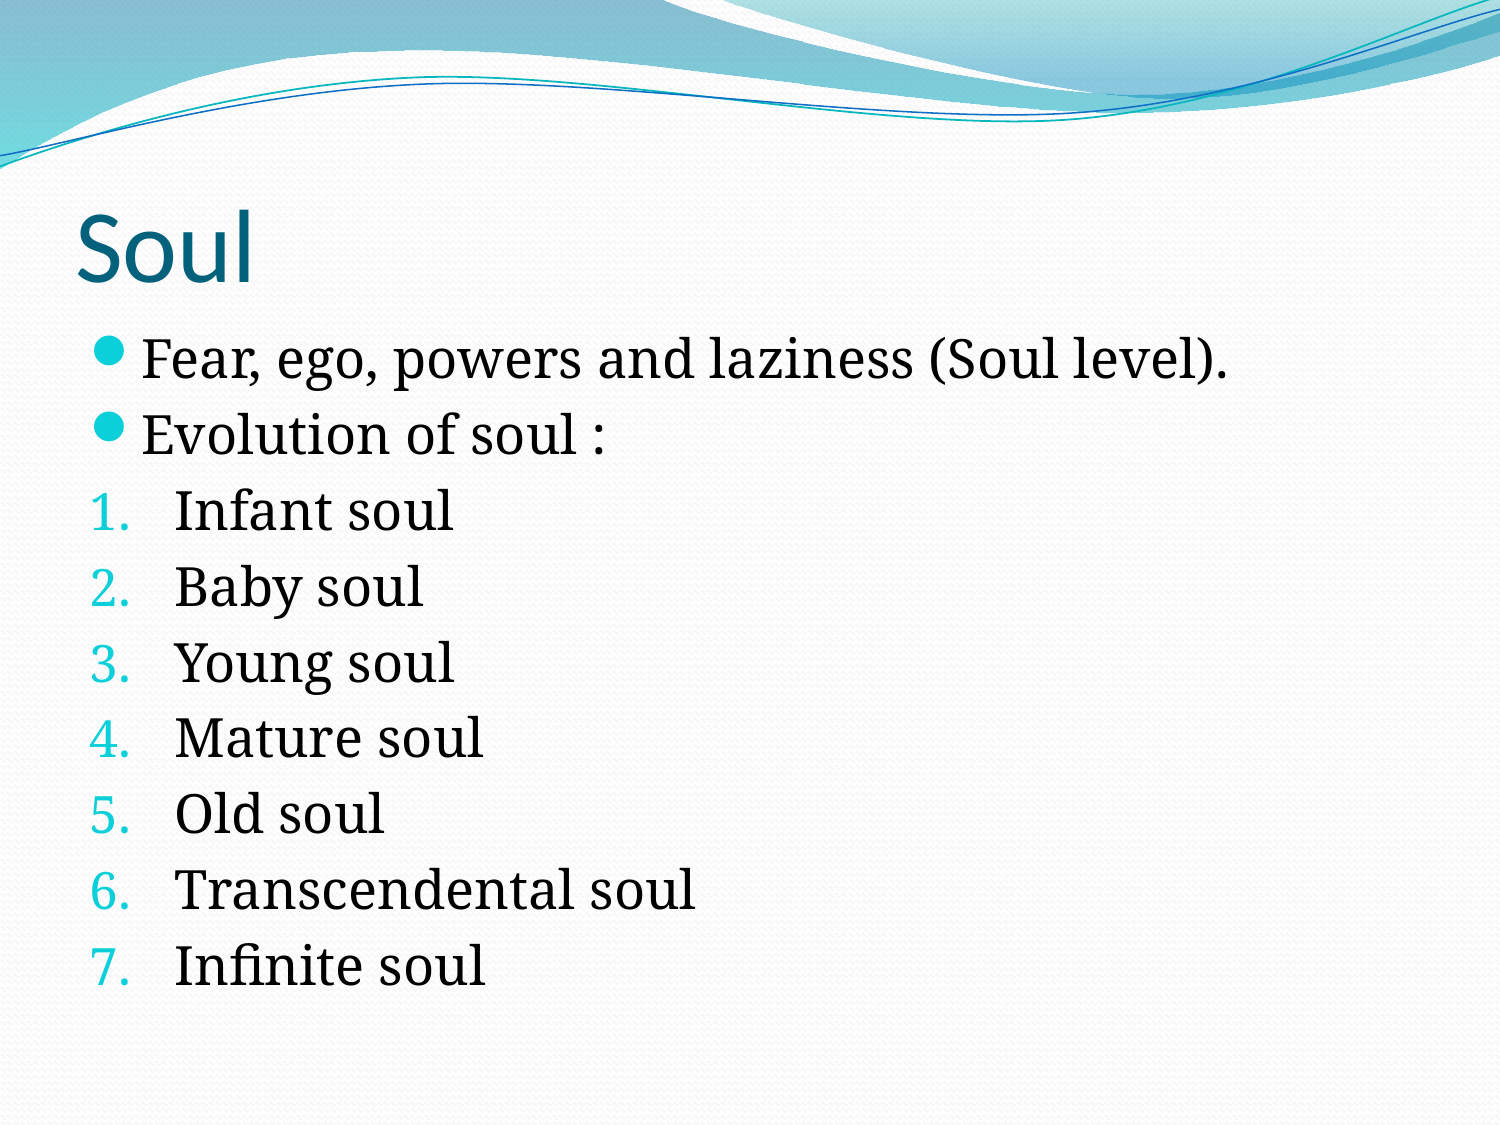

# Soul
Fear, ego, powers and laziness (Soul level).
Evolution of soul :
Infant soul
Baby soul
Young soul
Mature soul
Old soul
Transcendental soul
Infinite soul